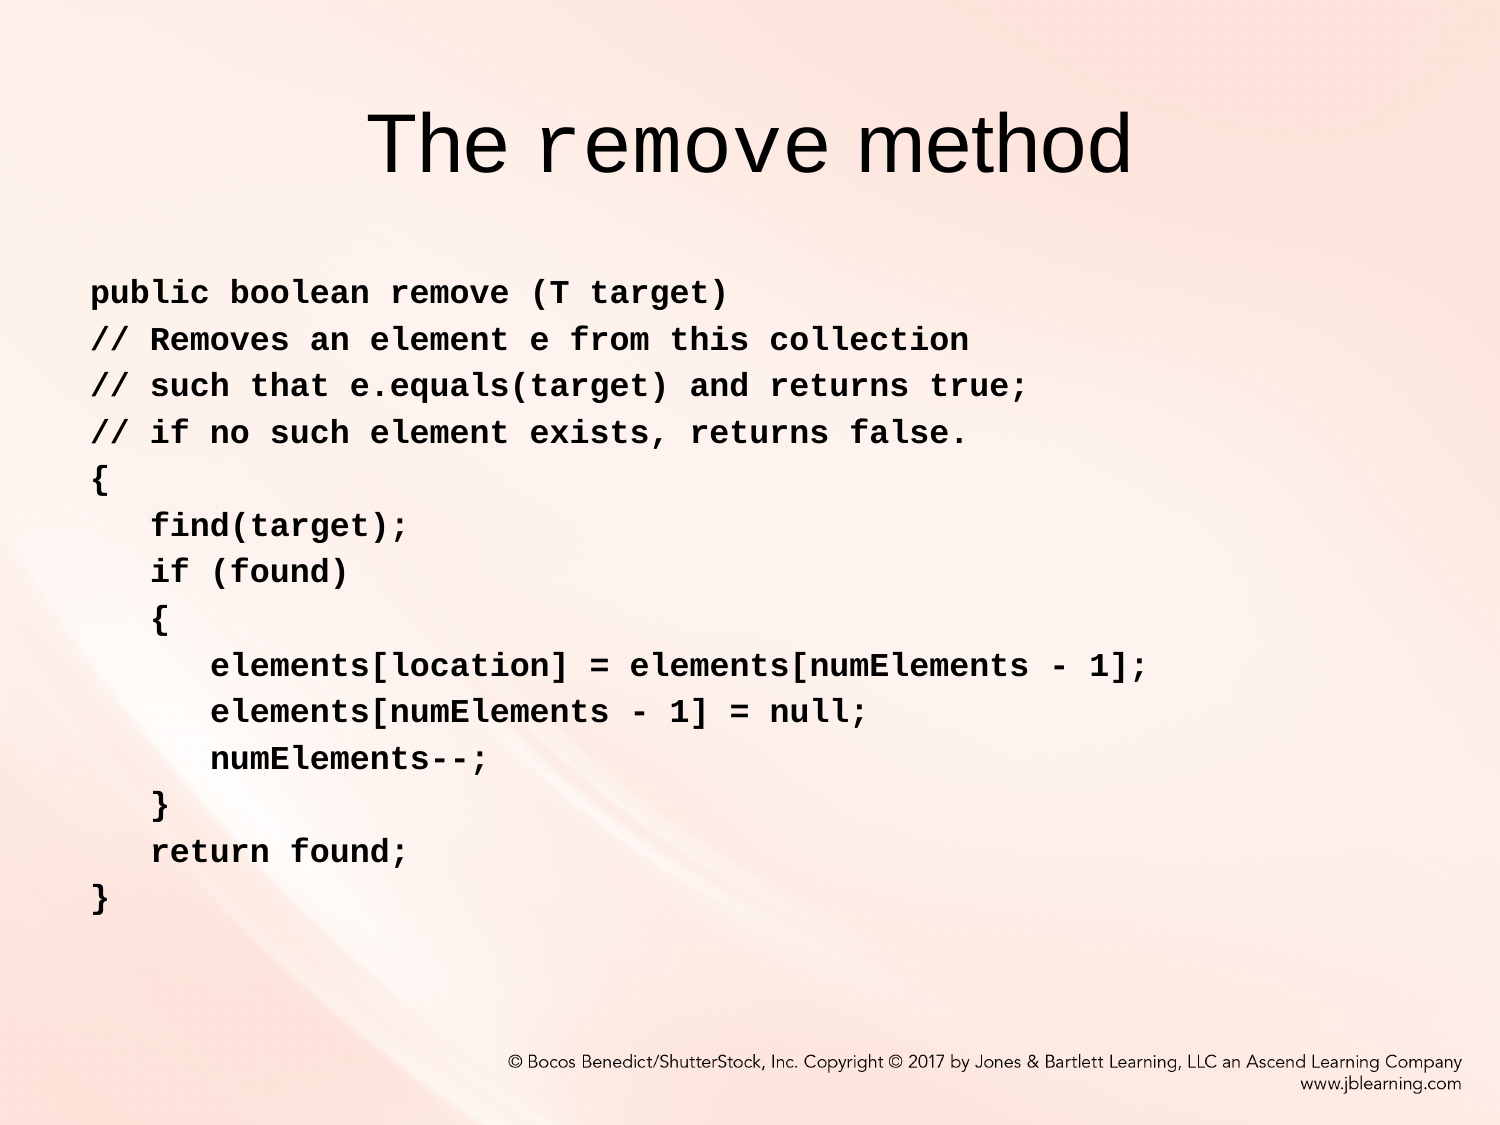

# The remove method
public boolean remove (T target)
// Removes an element e from this collection
// such that e.equals(target) and returns true;
// if no such element exists, returns false.
{
   find(target);
   if (found)
   {
      elements[location] = elements[numElements - 1];
      elements[numElements - 1] = null;
      numElements--;
   }
   return found;
}